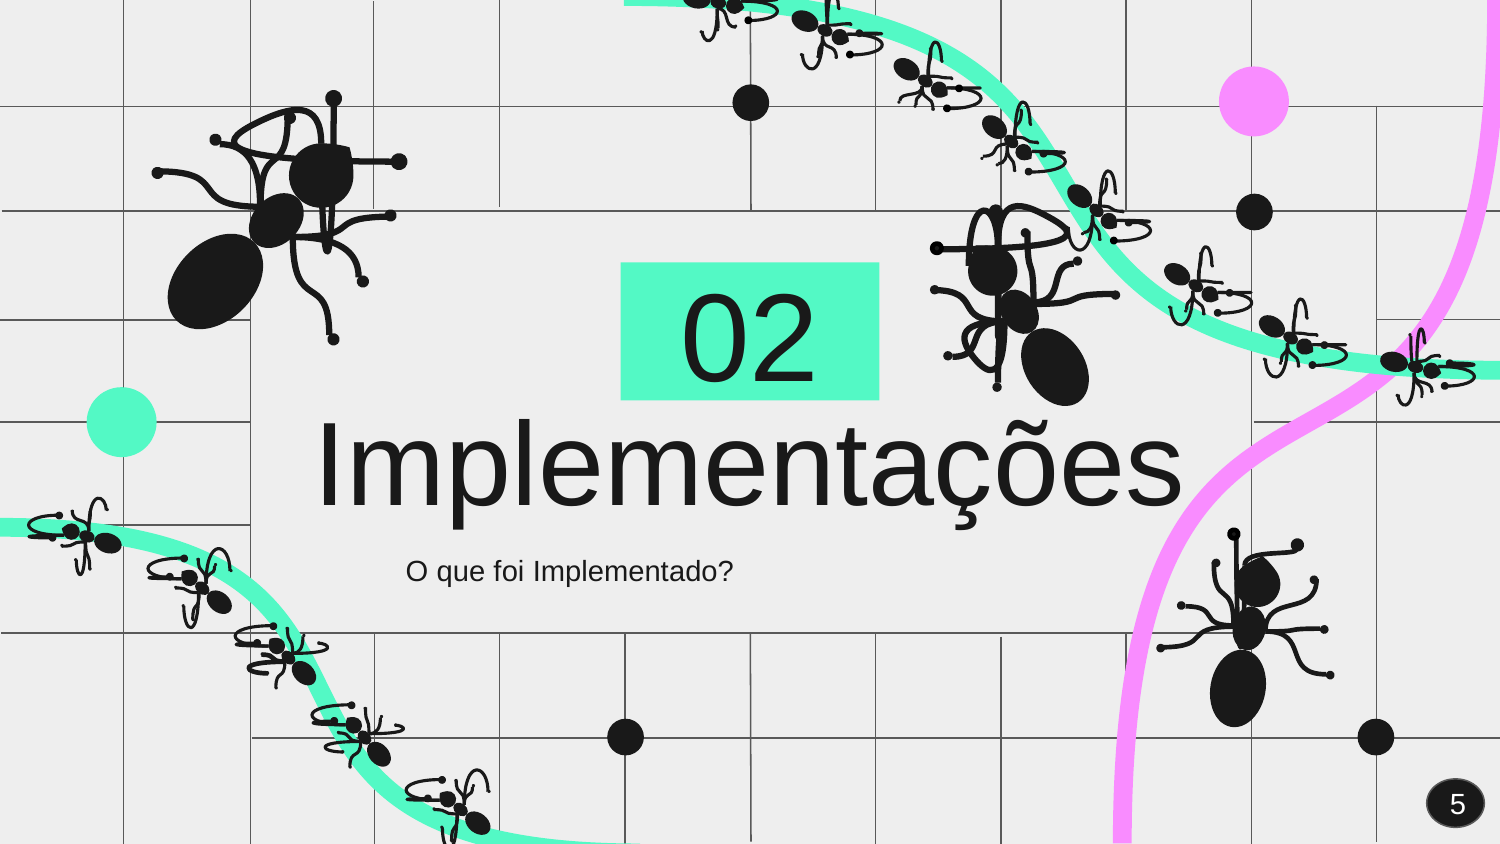

02

# Implementações

O que foi Implementado?

5